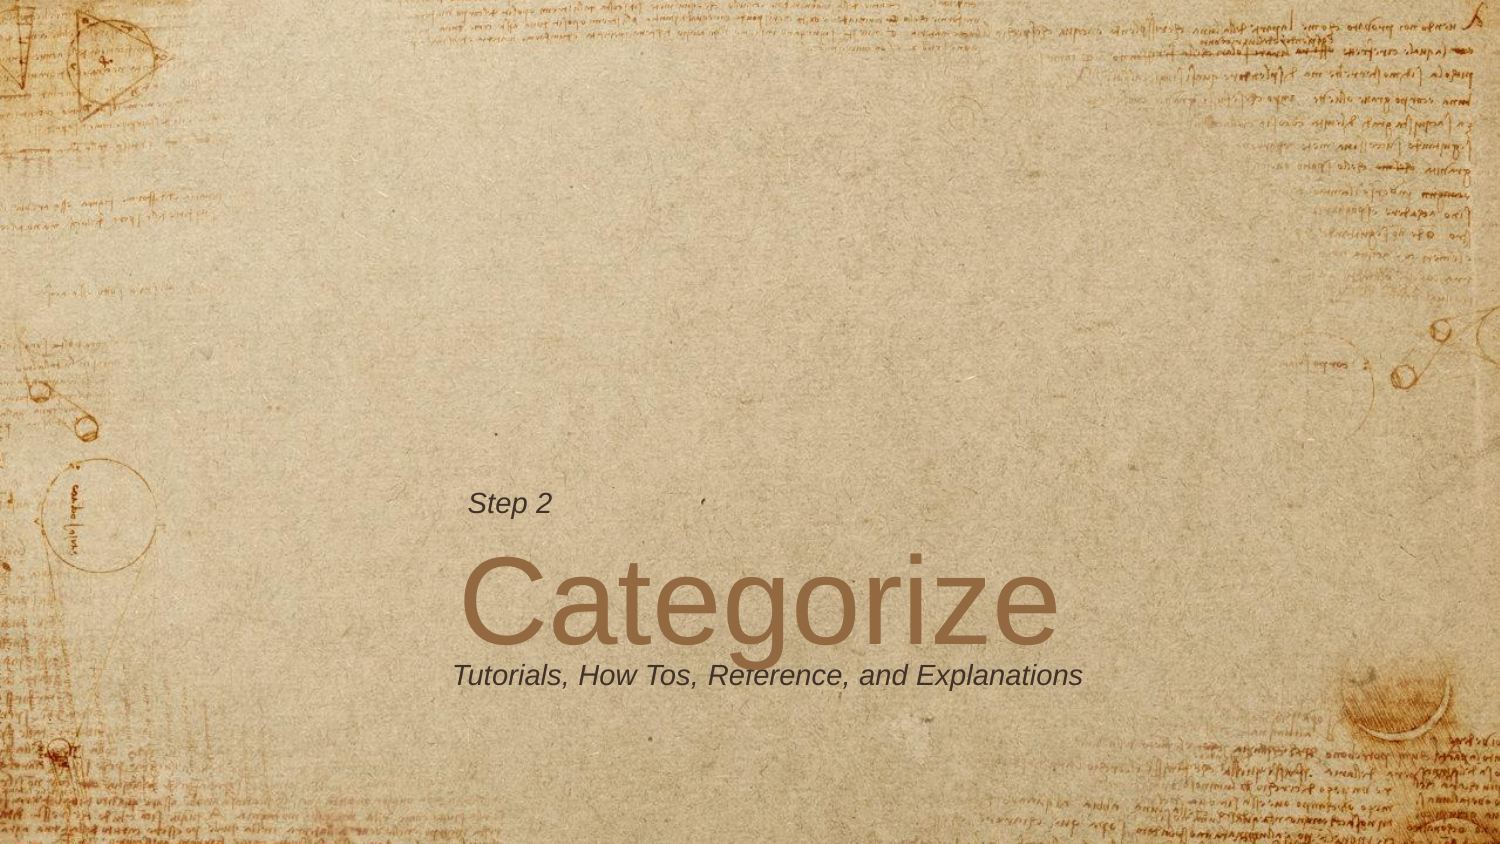

Step 2

Categorize
Tutorials, How Tos, Reference, and Explanations